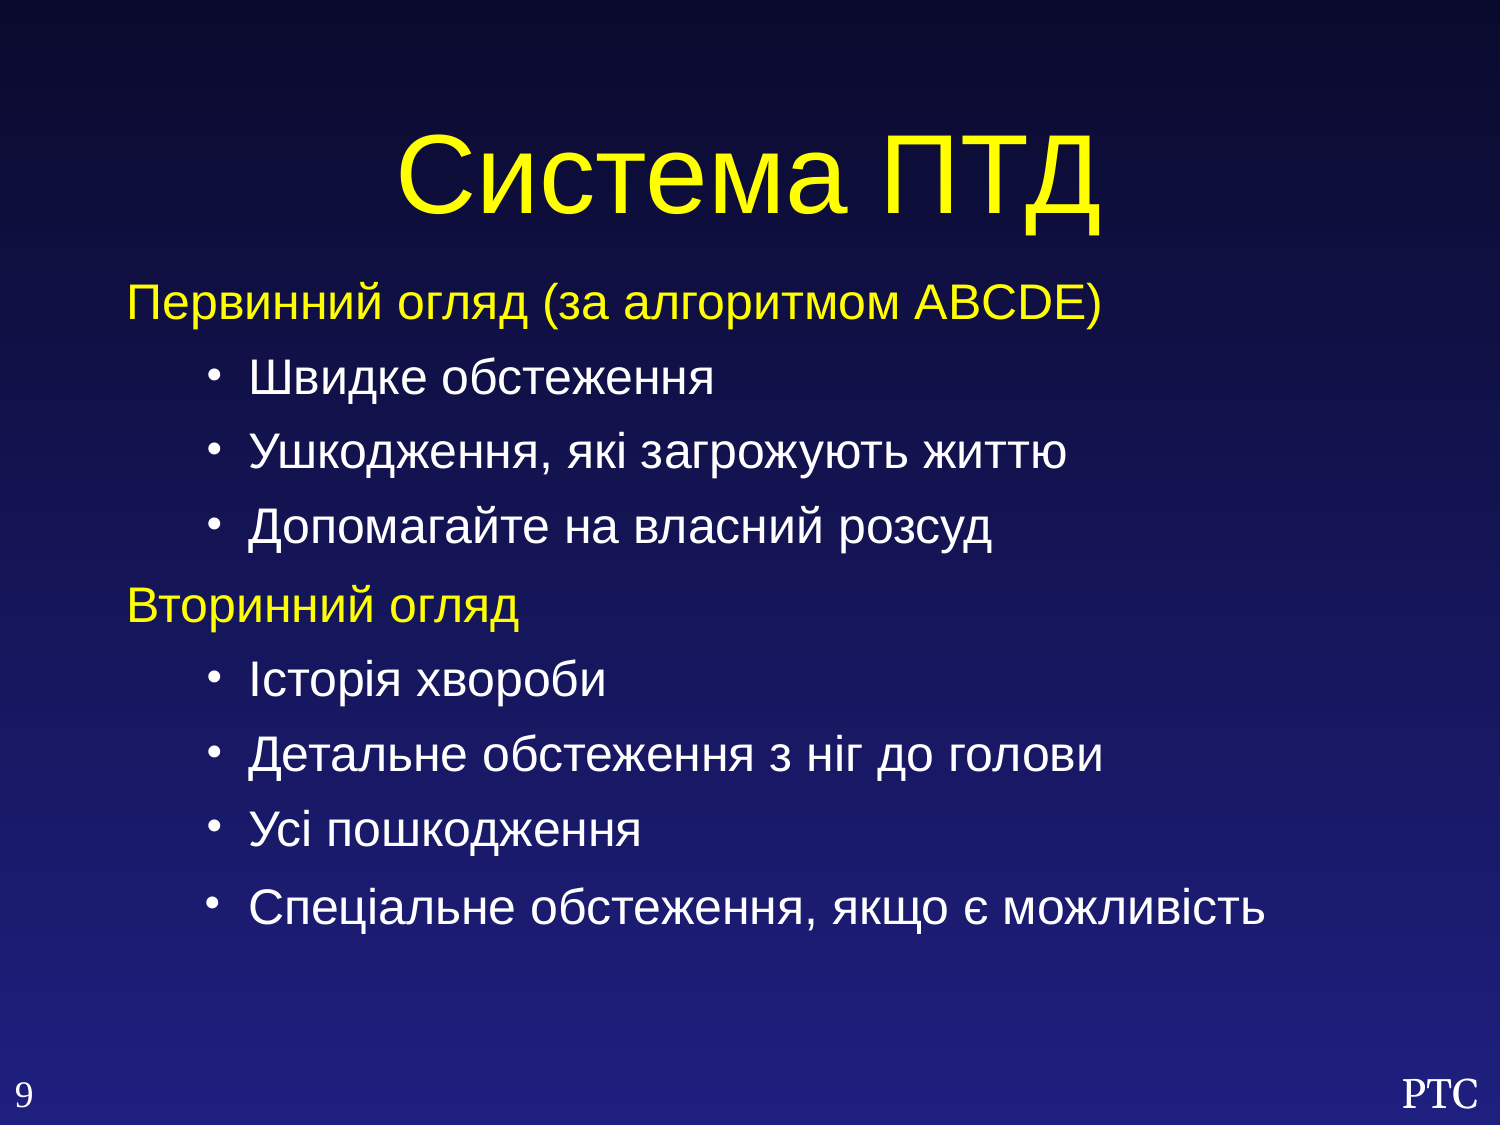

Система ПТД
Первинний огляд (за алгоритмом ABCDE)
Швидке обстеження
Ушкодження, які загрожують життю
Допомагайте на власний розсуд
Вторинний огляд
Історія хвороби
Детальне обстеження з ніг до голови
Усі пошкодження
Спеціальне обстеження, якщо є можливість
9